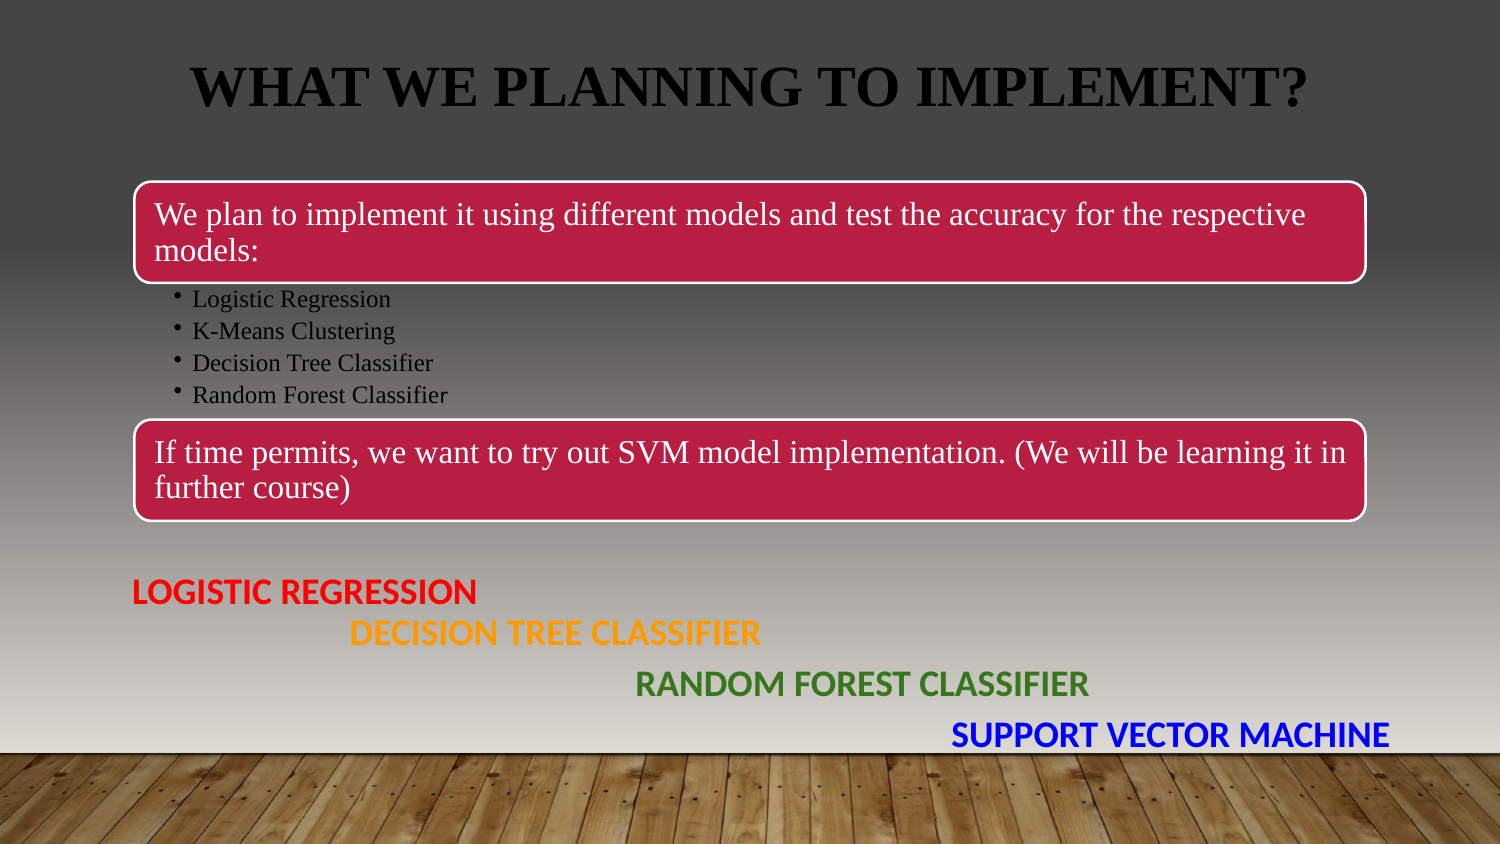

# What we Planning to implement?
We plan to implement it using different models and test the accuracy for the respective models:
Logistic Regression
K-Means Clustering
Decision Tree Classifier
Random Forest Classifier
If time permits, we want to try out SVM model implementation. (We will be learning it in further course)
LOGISTIC REGRESSION
DECISION TREE CLASSIFIER
RANDOM FOREST CLASSIFIER
SUPPORT VECTOR MACHINE